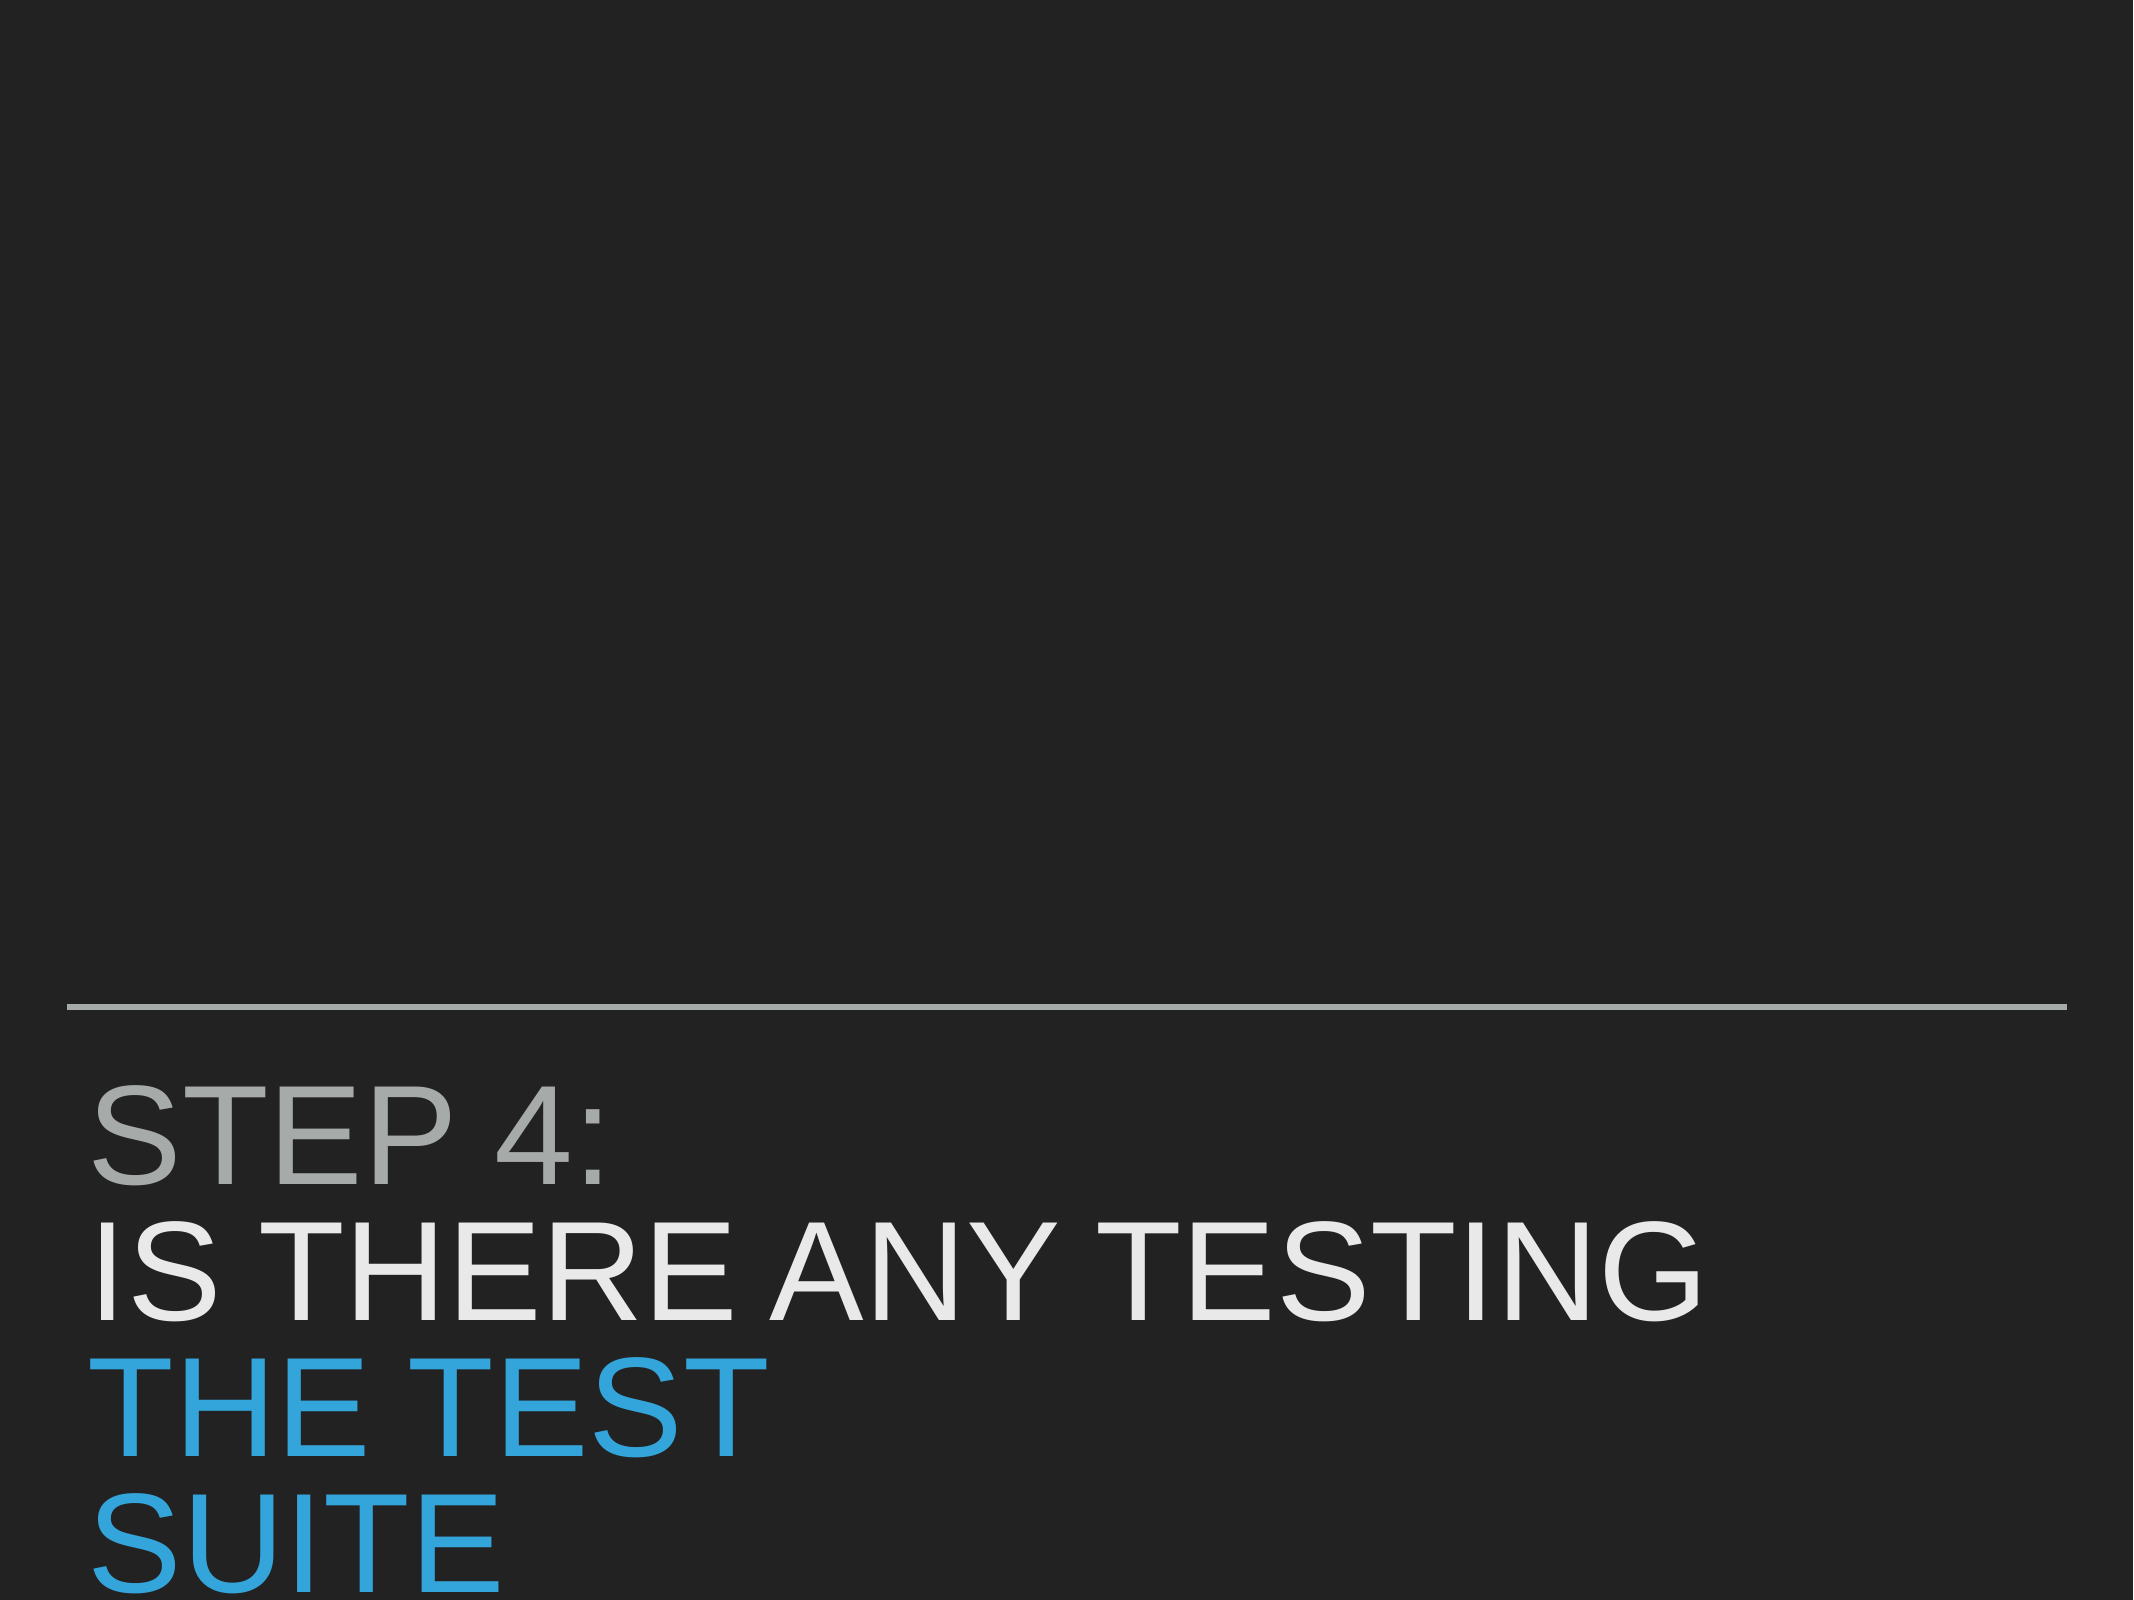

# Step 4:
is there any testing
the test
suite